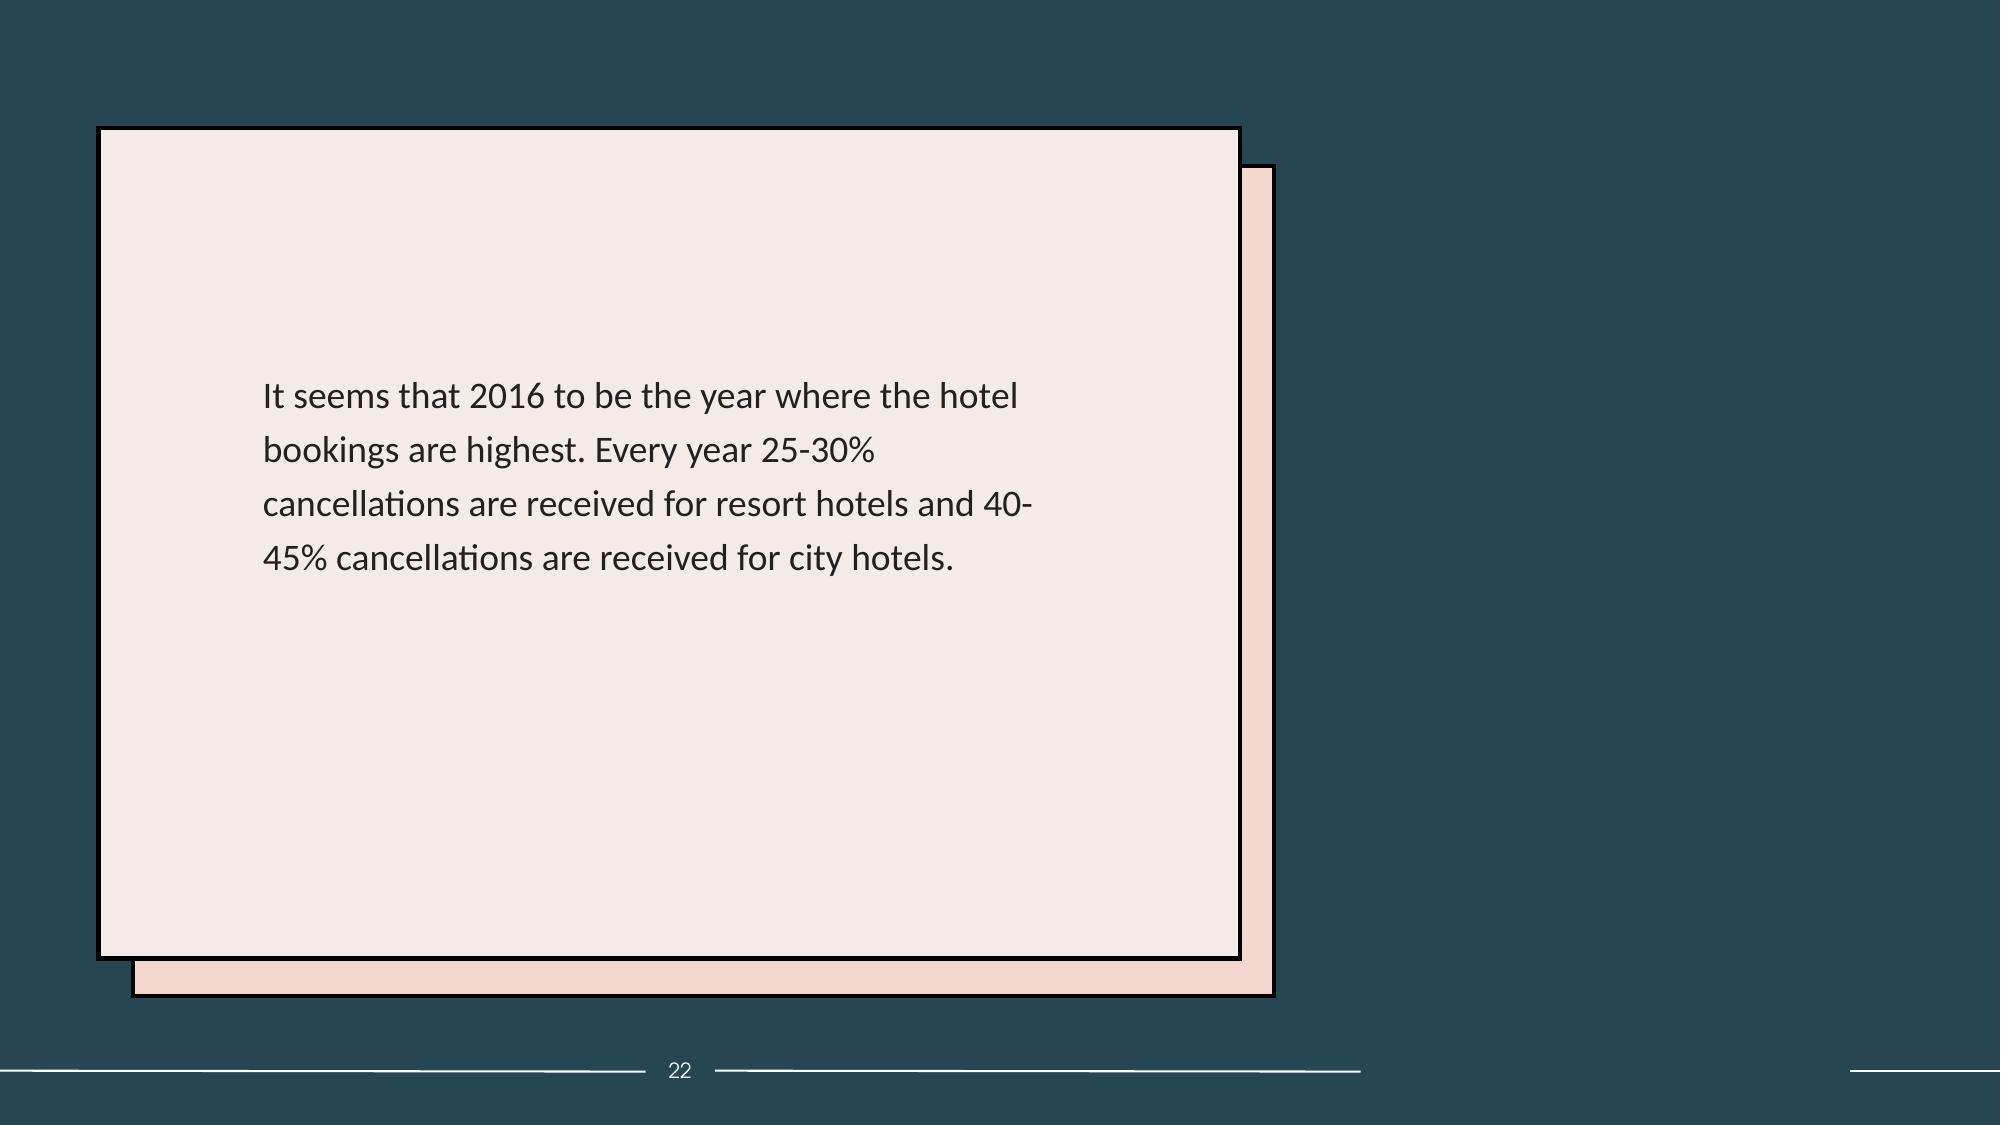

It seems that 2016 to be the year where the hotel bookings are highest. Every year 25-30% cancellations are received for resort hotels and 40-45% cancellations are received for city hotels.

22